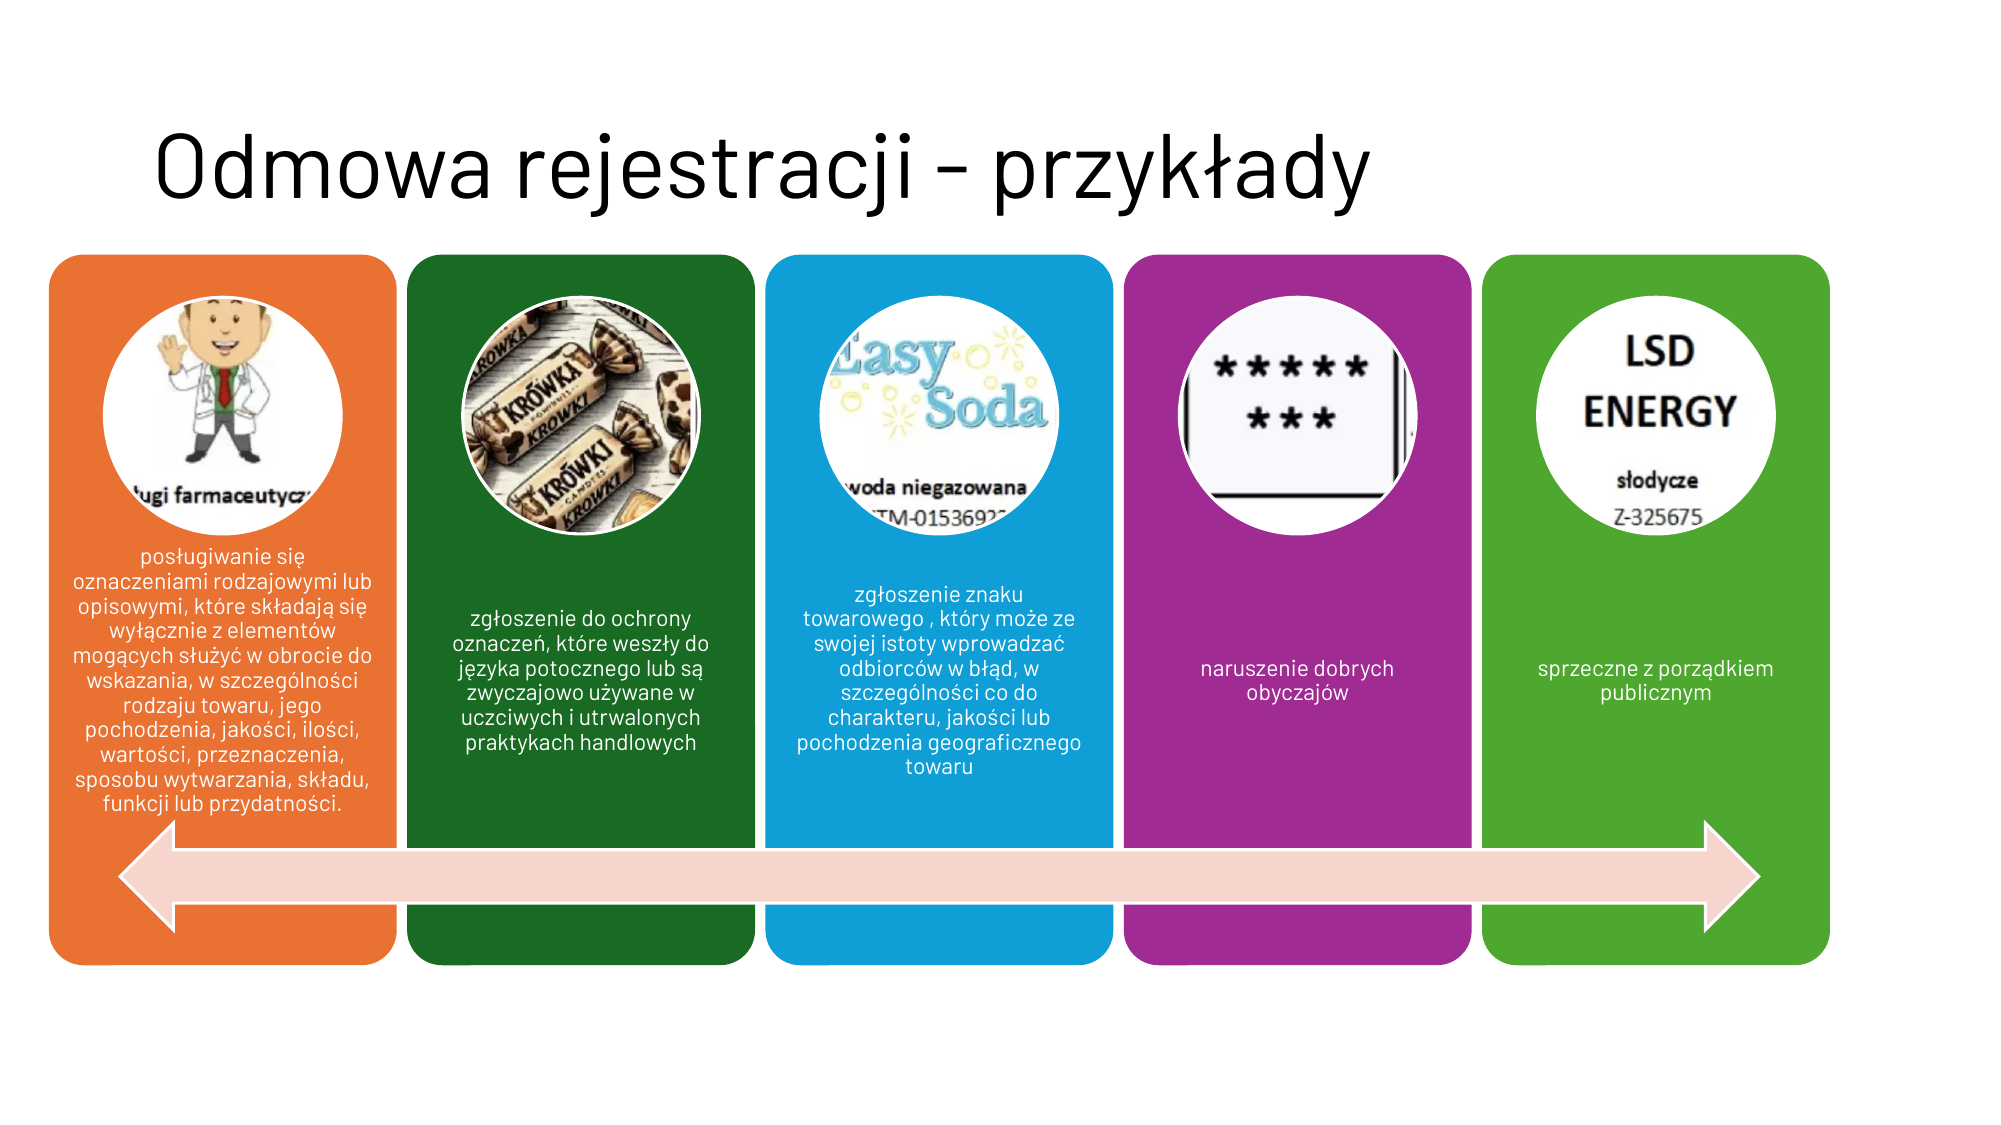

# Odmowa rejestracji - przykłady
posługiwanie się oznaczeniami rodzajowymi lub opisowymi, które składają się wyłącznie z elementów mogących służyć w obrocie do wskazania, w szczególności rodzaju towaru, jego pochodzenia, jakości, ilości, wartości, przeznaczenia, sposobu wytwarzania, składu, funkcji lub przydatności.
zgłoszenie do ochrony oznaczeń, które weszły do języka potocznego lub są zwyczajowo używane w uczciwych i utrwalonych praktykach handlowych
zgłoszenie znaku towarowego , który może ze swojej istoty wprowadzać odbiorców w błąd, w szczególności co do charakteru, jakości lub pochodzenia geograficznego towaru
naruszenie dobrych obyczajów
sprzeczne z porządkiem publicznym